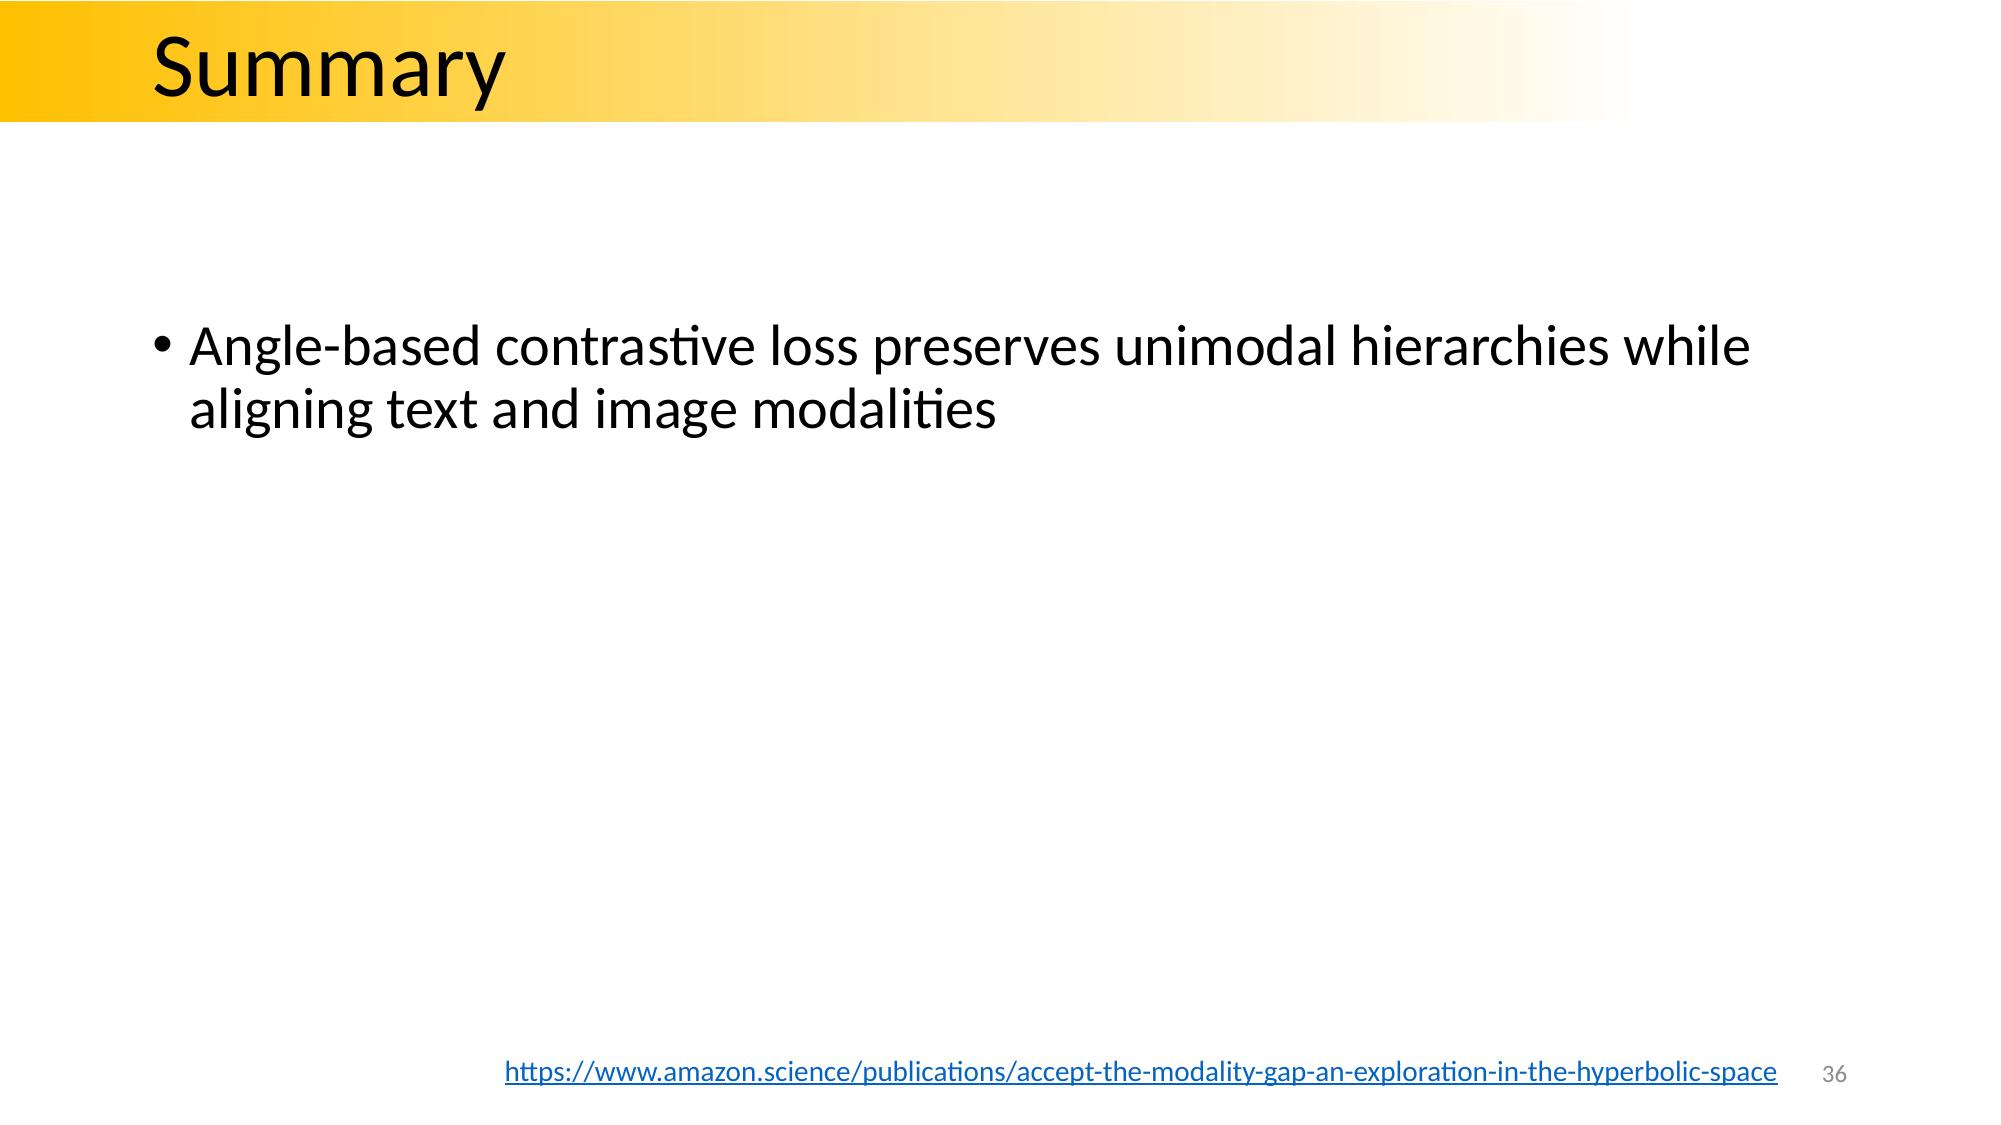

# Summary
Angle-based contrastive loss preserves unimodal hierarchies while aligning text and image modalities
36
https://www.amazon.science/publications/accept-the-modality-gap-an-exploration-in-the-hyperbolic-space